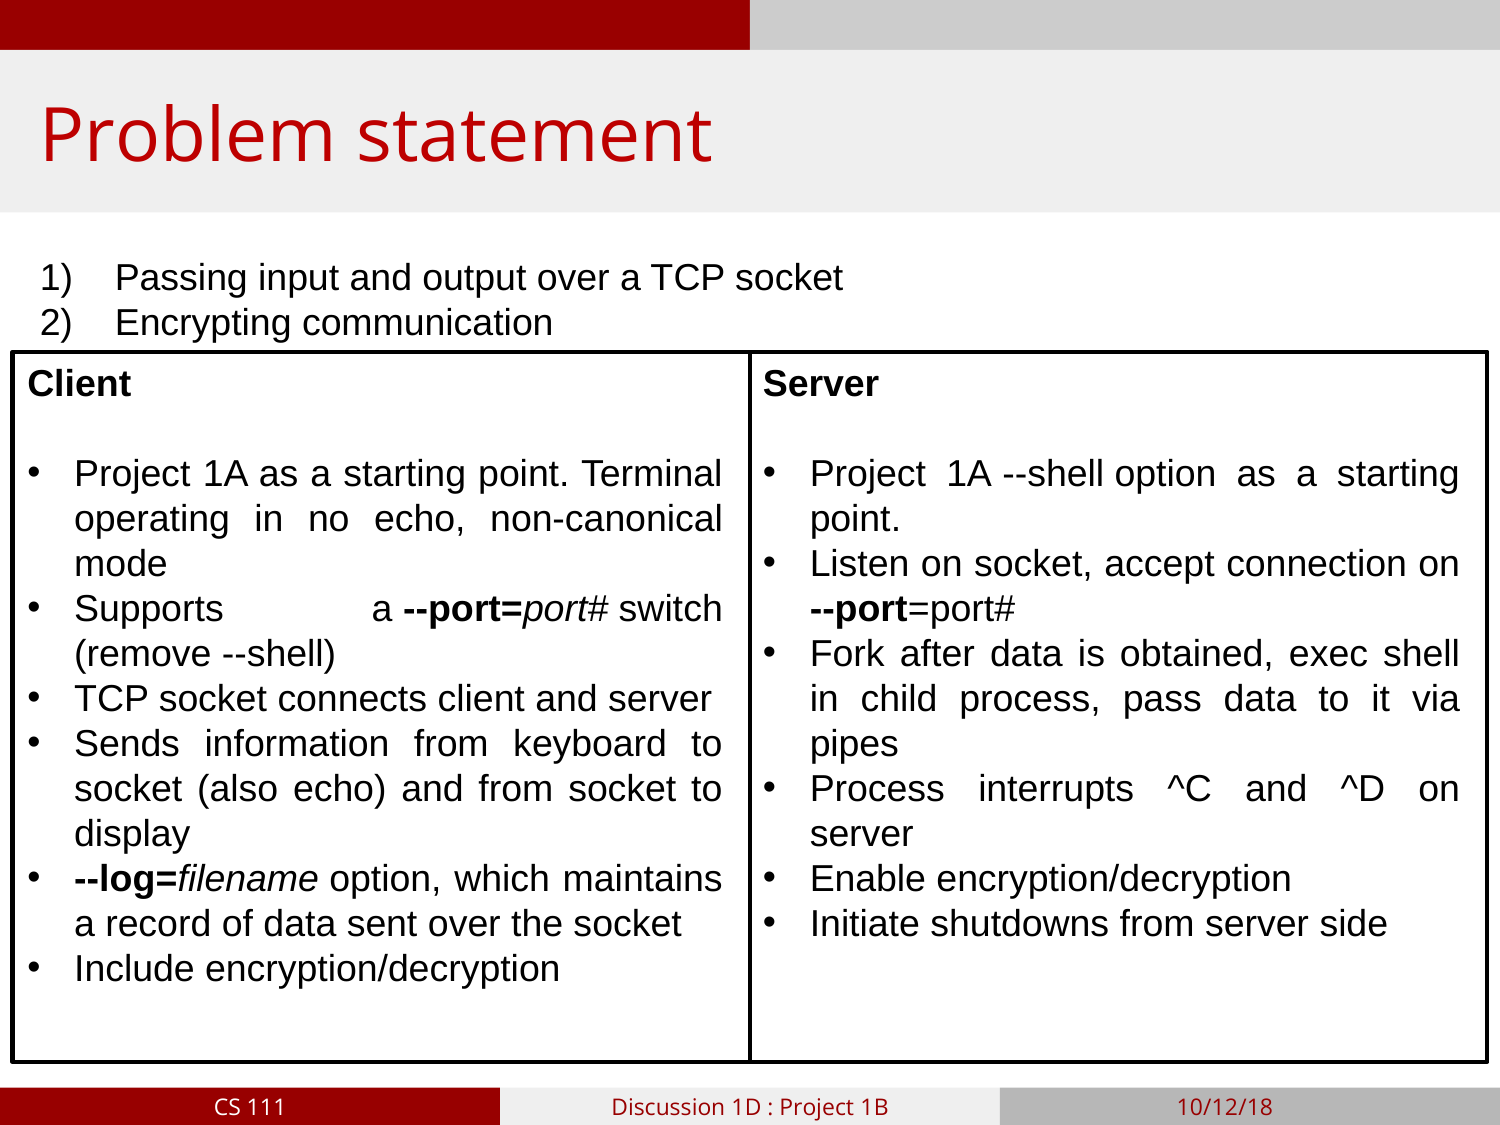

# Problem statement
Passing input and output over a TCP socket
2)    Encrypting communication
Client

Project 1A as a starting point. Terminal operating in no echo, non-canonical mode
Supports a --port=port# switch (remove --shell)
TCP socket connects client and server
Sends information from keyboard to socket (also echo) and from socket to display
--log=filename option, which maintains a record of data sent over the socket
Include encryption/decryption

Server

Project 1A --shell option as a starting point.
Listen on socket, accept connection on --port=port#
Fork after data is obtained, exec shell in child process, pass data to it via pipes
Process interrupts ^C and ^D on server
Enable encryption/decryption
Initiate shutdowns from server side